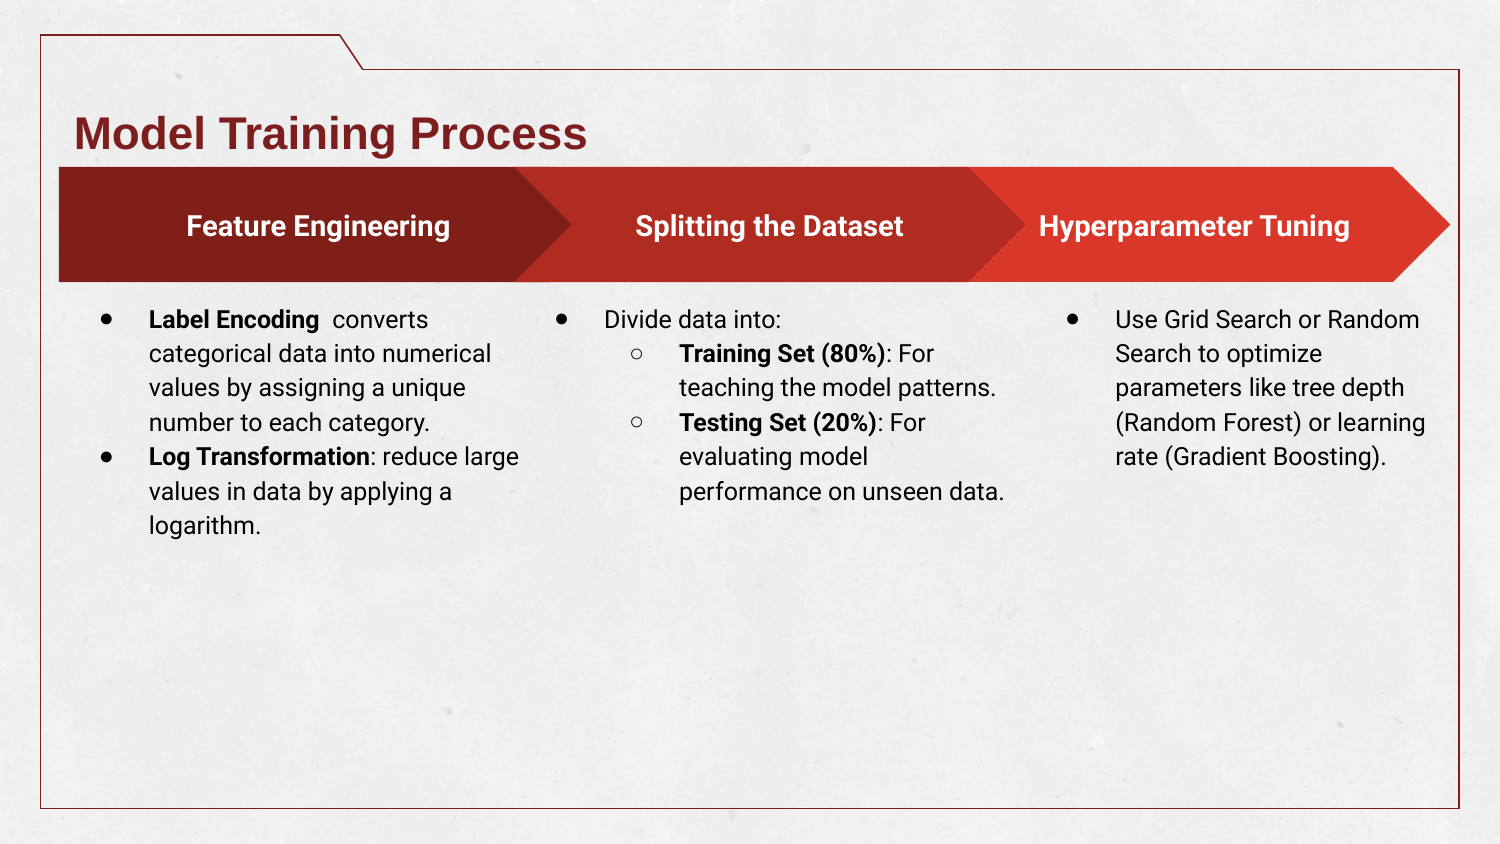

# Model Training Process
Hyperparameter Tuning

Use Grid Search or Random Search to optimize parameters like tree depth (Random Forest) or learning rate (Gradient Boosting).
Feature Engineering

Label Encoding  converts categorical data into numerical values by assigning a unique number to each category.
Log Transformation: reduce large values in data by applying a logarithm.
Splitting the Dataset

Divide data into:
Training Set (80%): For teaching the model patterns.
Testing Set (20%): For evaluating model performance on unseen data.